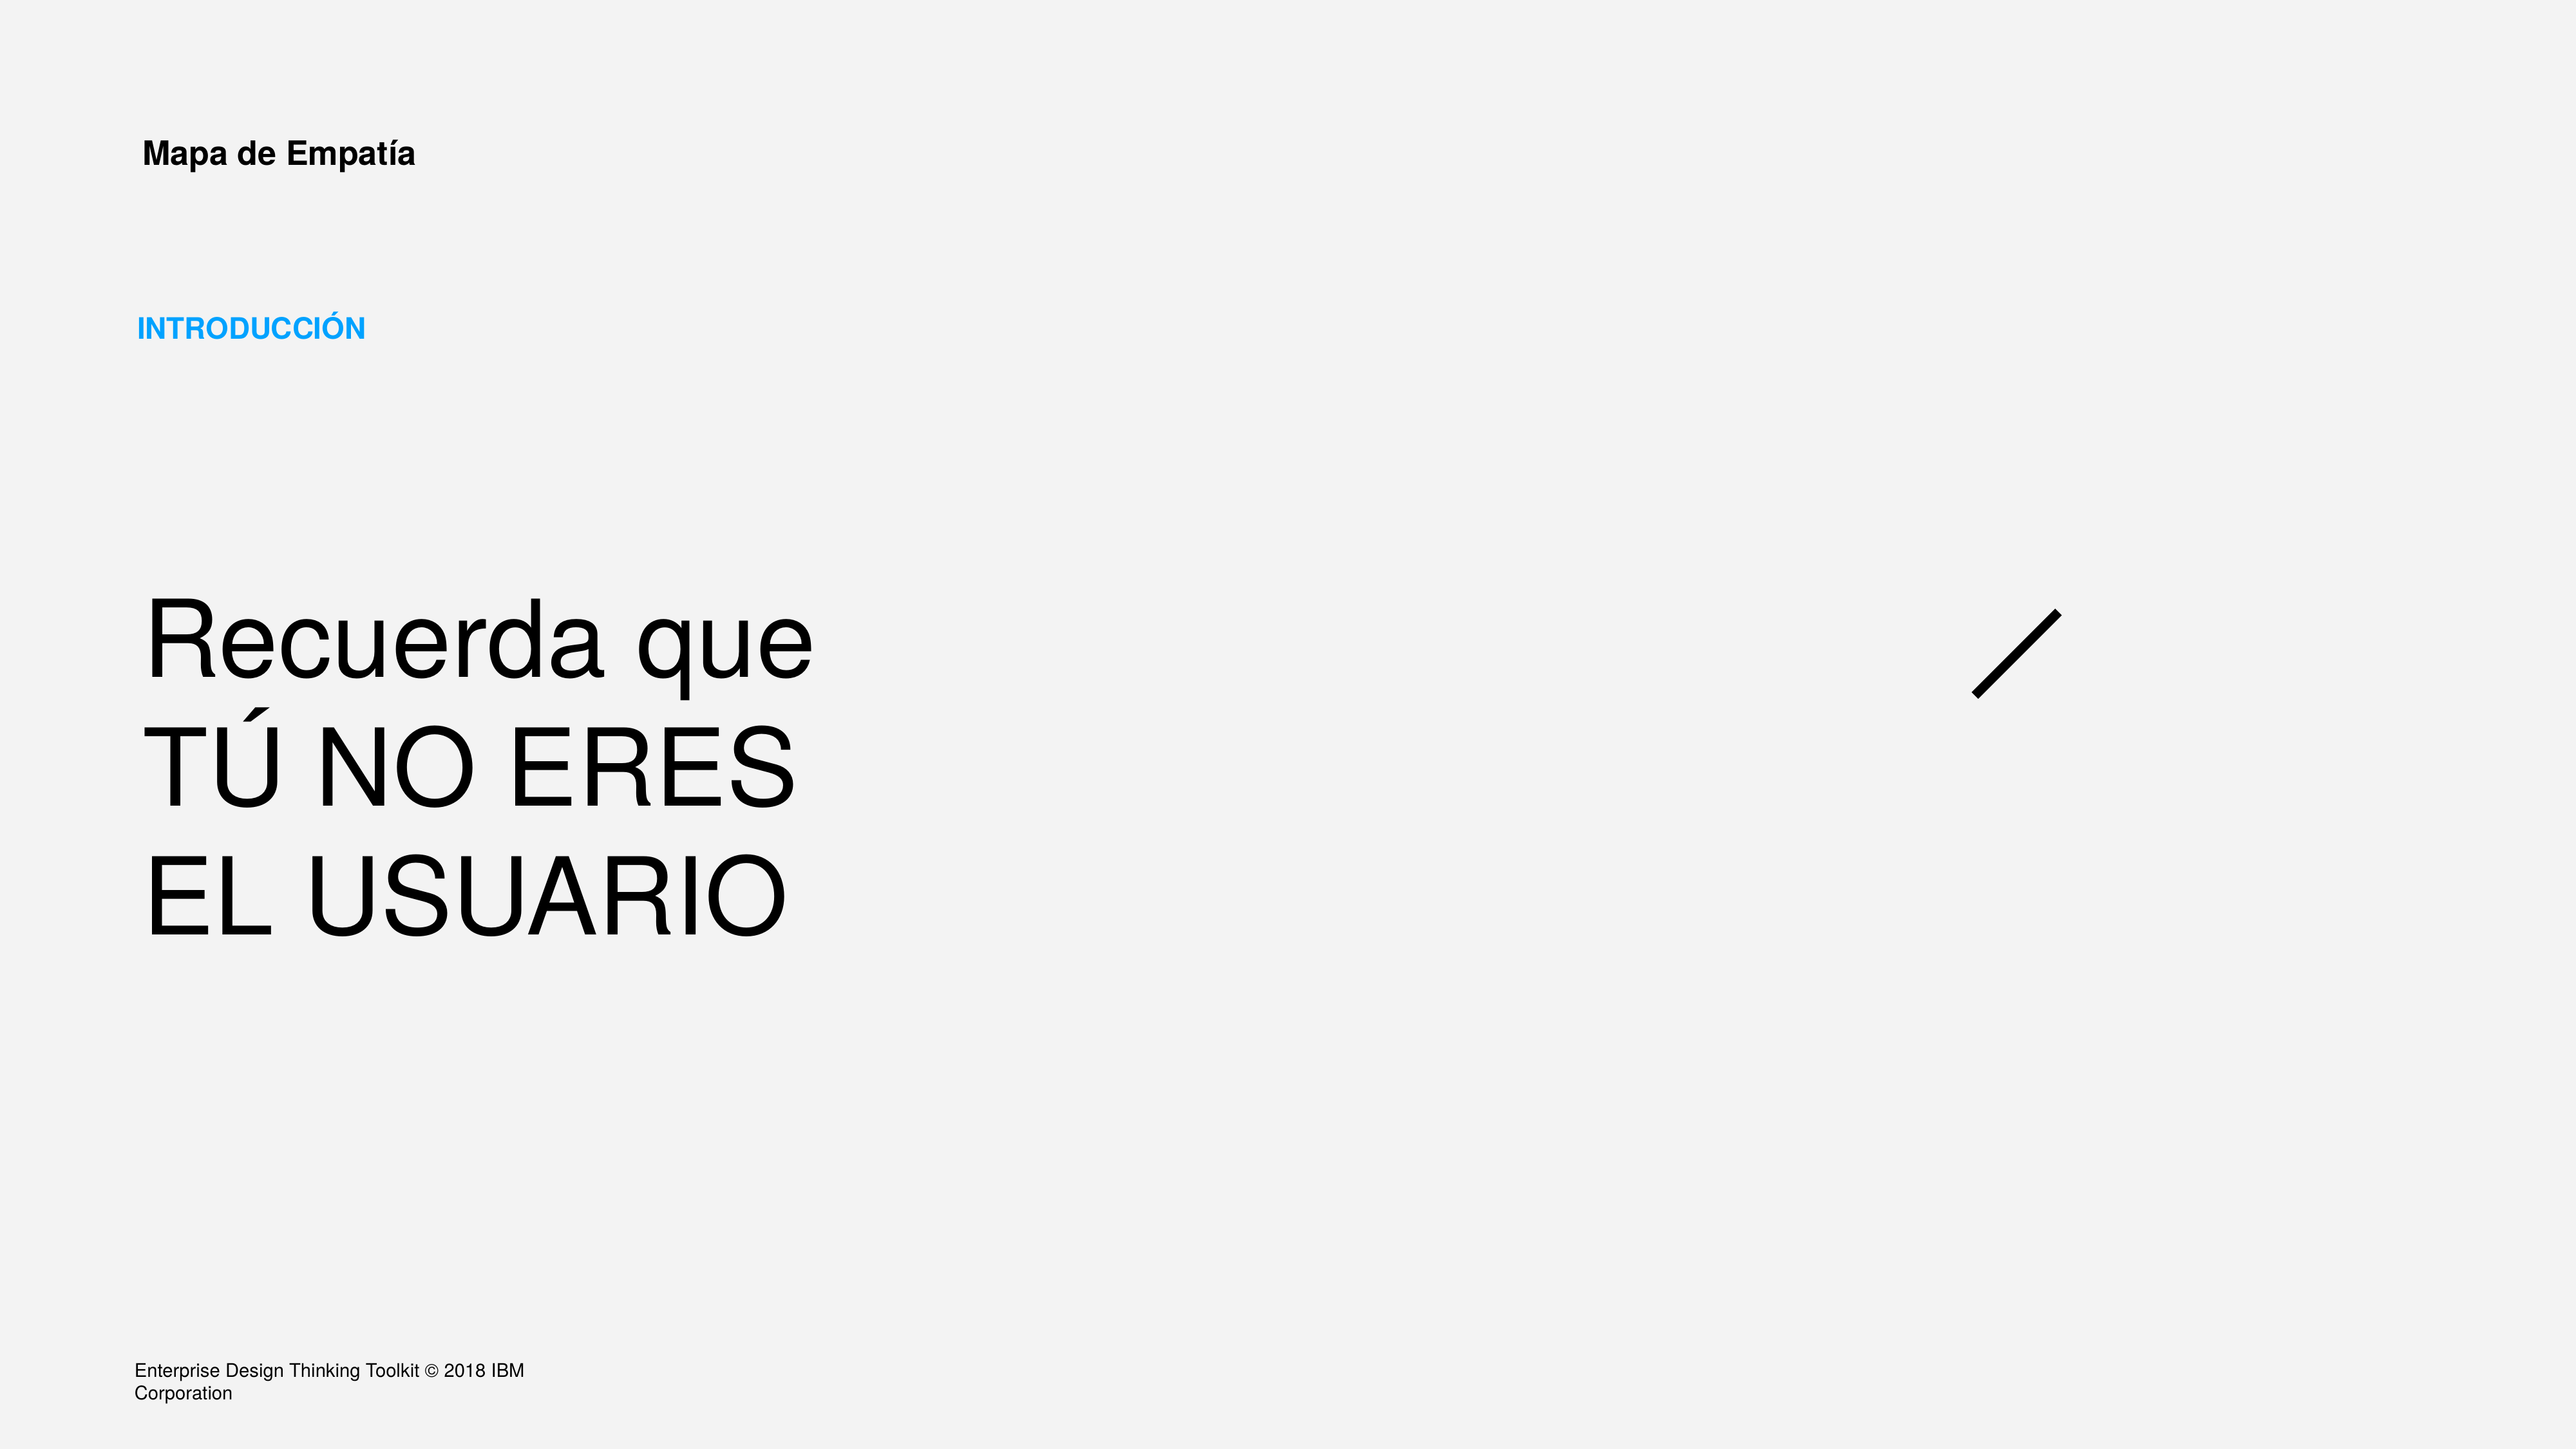

Mapa de Empatía
INTRODUCCIÓN
Recuerda que TÚ NO ERES EL USUARIO
Enterprise Design Thinking Toolkit © 2018 IBM Corporation